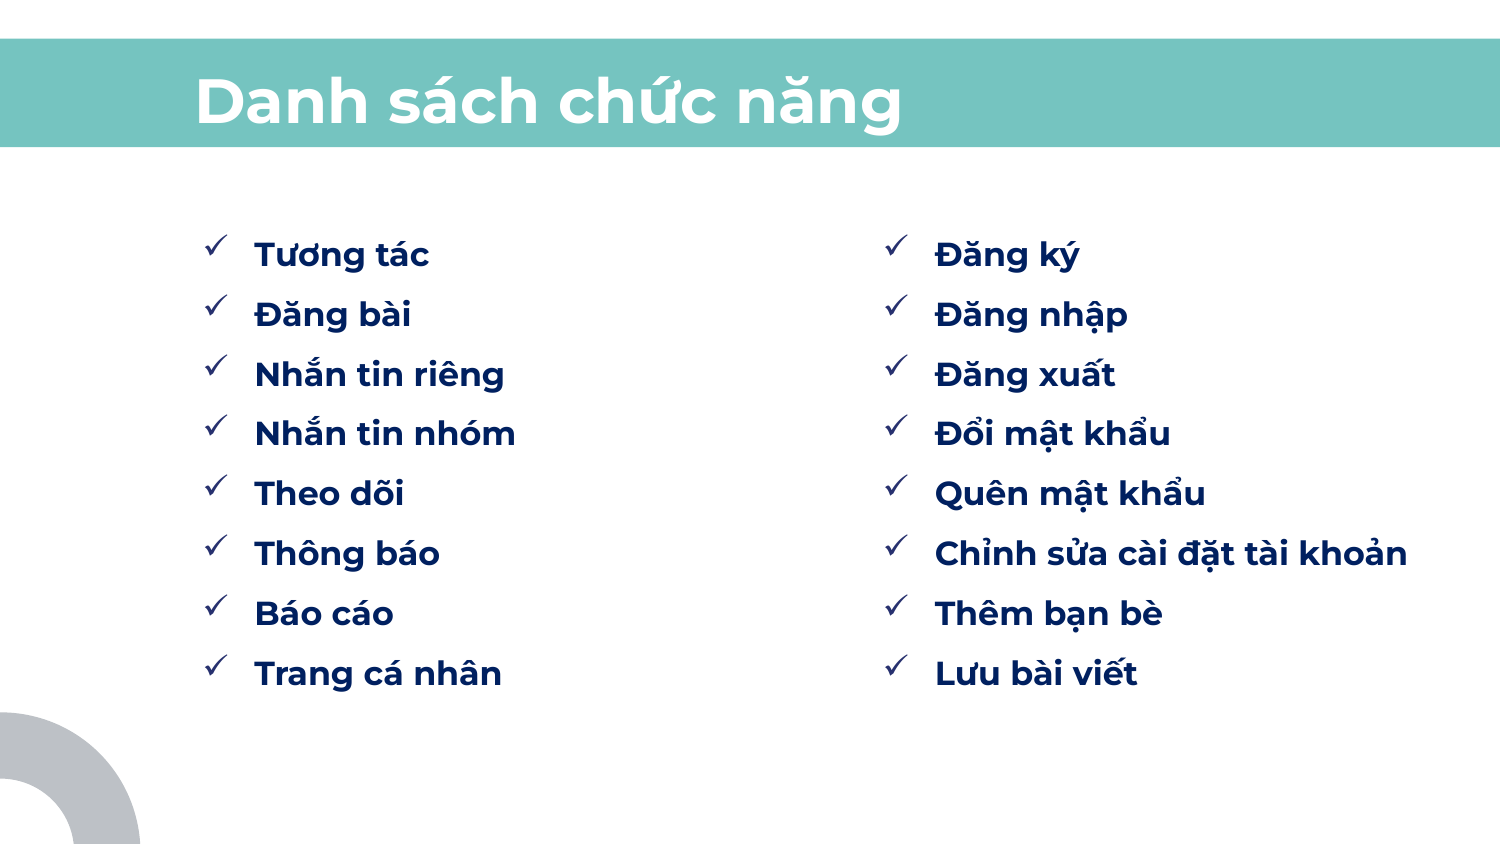

# Danh sách chức năng
Tương tác
Đăng bài
Nhắn tin riêng
Nhắn tin nhóm
Theo dõi
Thông báo
Báo cáo
Trang cá nhân
Đăng ký
Đăng nhập
Đăng xuất
Đổi mật khẩu
Quên mật khẩu
Chỉnh sửa cài đặt tài khoản
Thêm bạn bè
Lưu bài viết